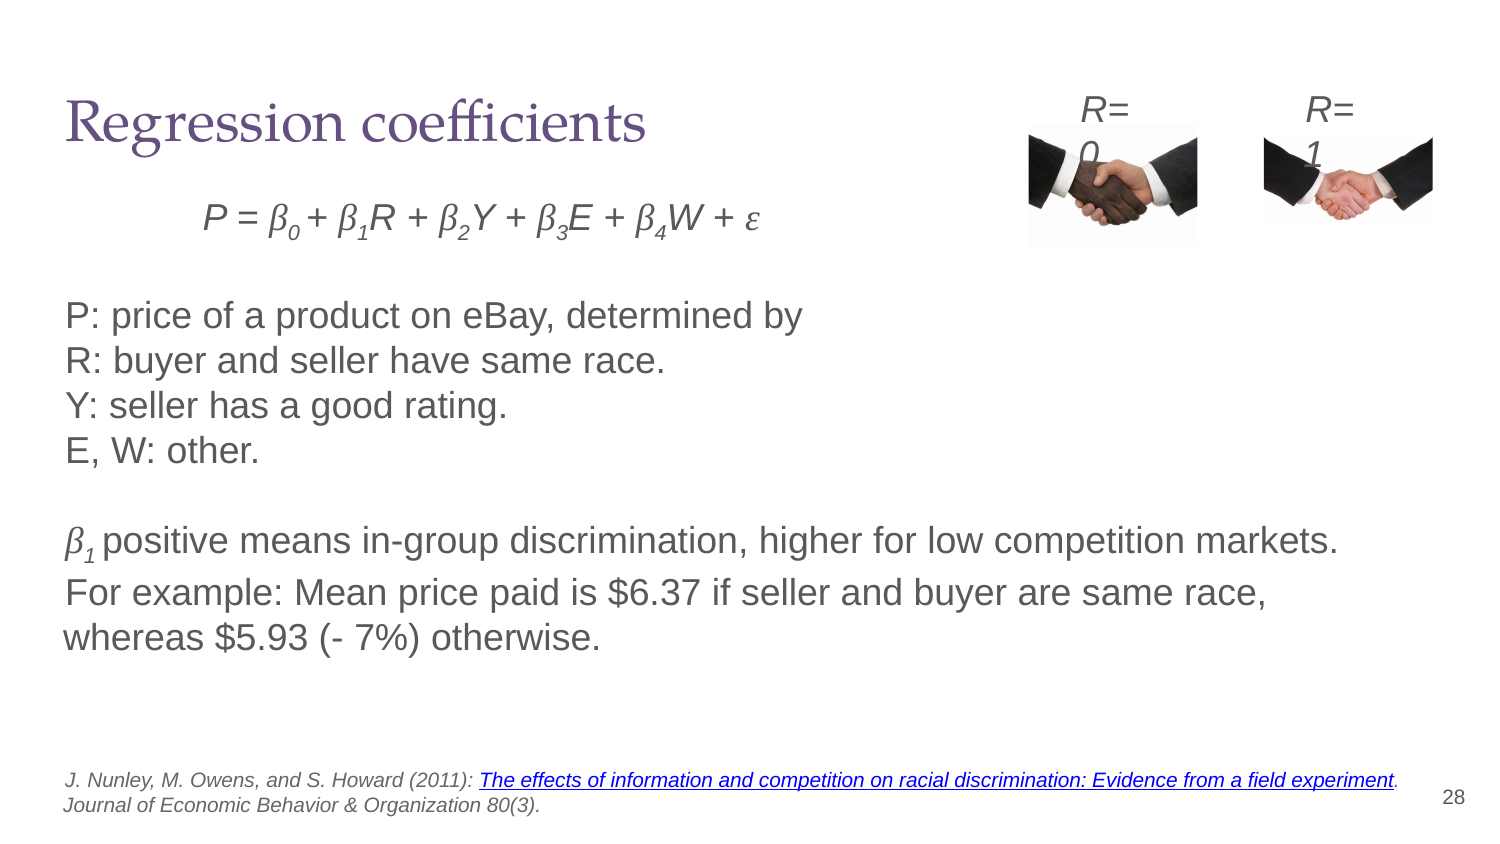

# Regression coefficients
R=0
R=1

P = β0 + β1R + β2Y + β3E + β4W + ε

P: price of a product on eBay, determined by
R: buyer and seller have same race.
Y: seller has a good rating.
E, W: other.

β1 positive means in-group discrimination, higher for low competition markets.
For example: Mean price paid is $6.37 if seller and buyer are same race, whereas $5.93 (- 7%) otherwise.
J. Nunley, M. Owens, and S. Howard (2011): The effects of information and competition on racial discrimination: Evidence from a field experiment.  Journal of Economic Behavior & Organization 80(3).
28